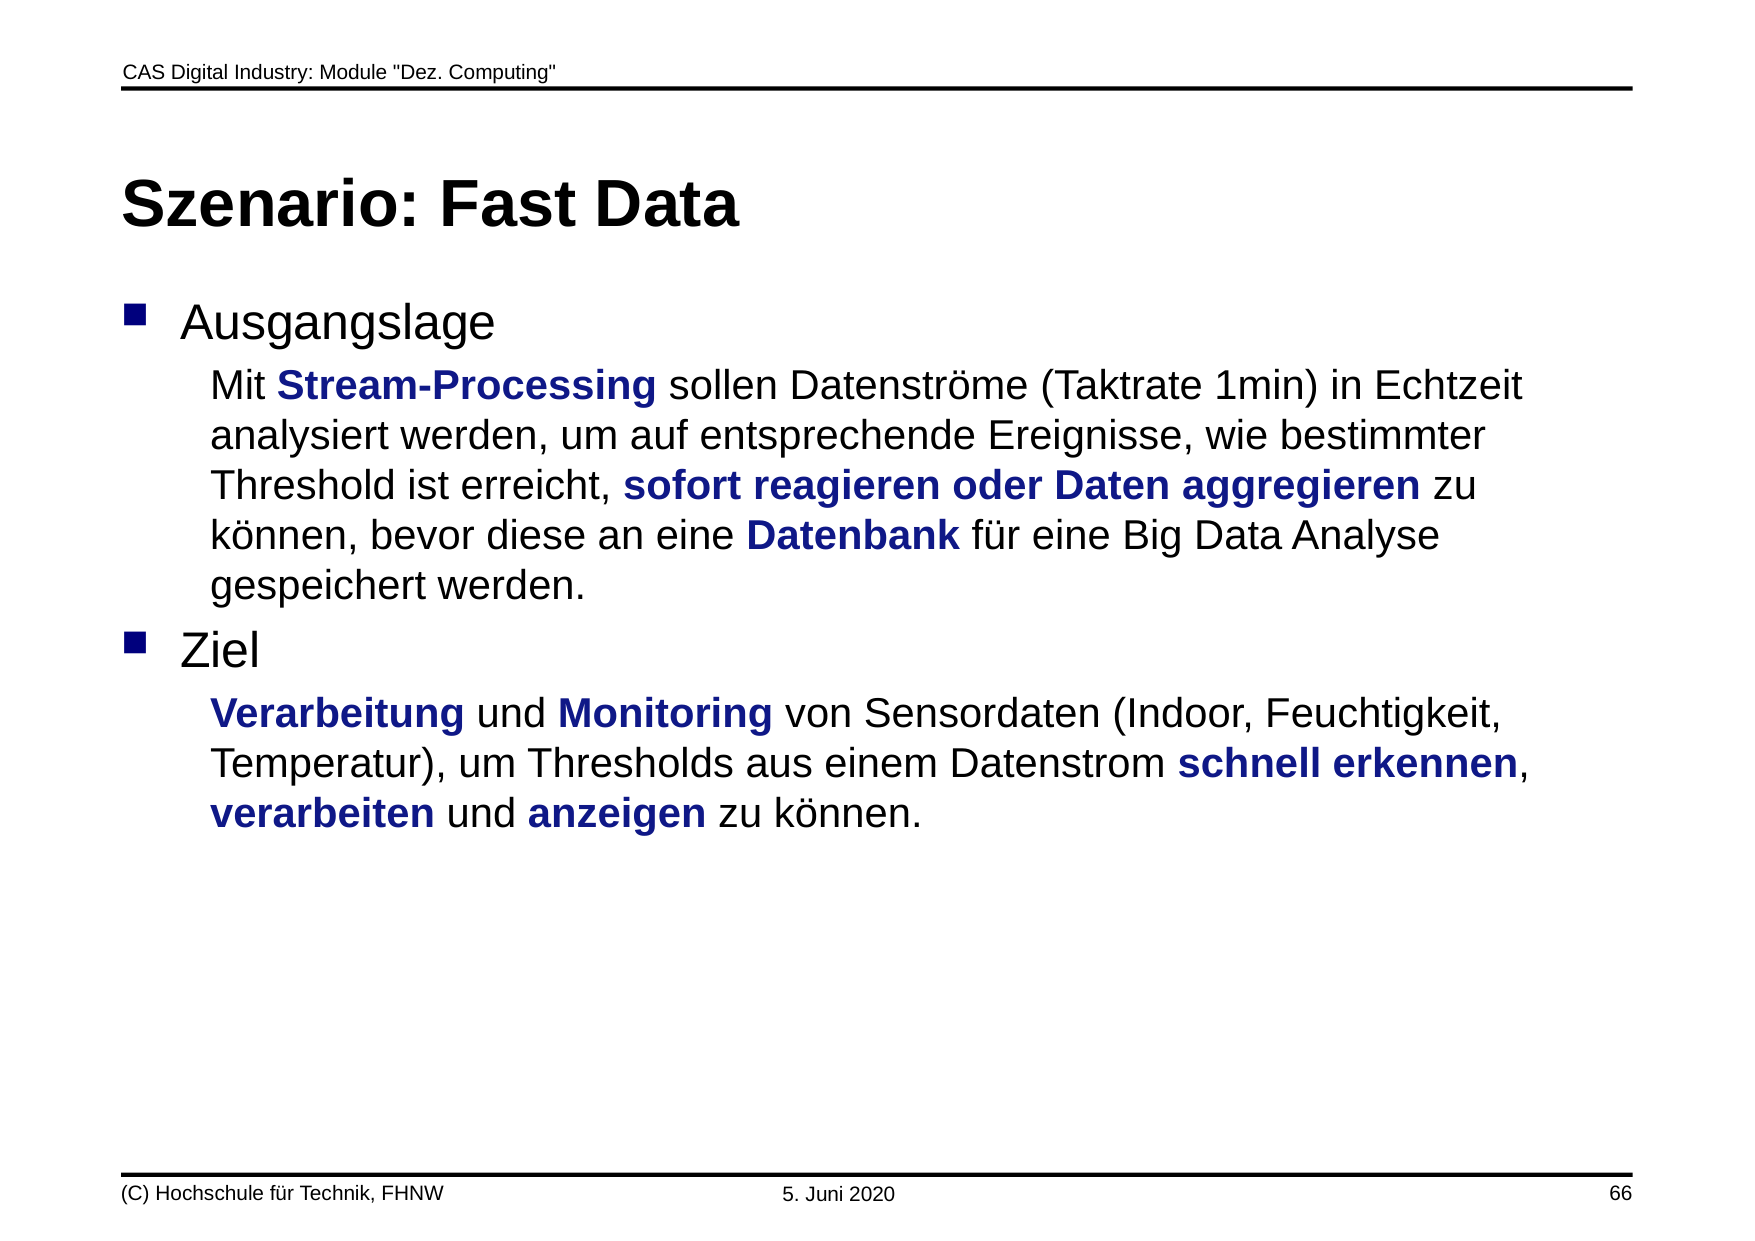

# Szenario: Fast Data
Ausgangslage
Mit Stream-Processing sollen Datenströme (Taktrate 1min) in Echtzeit analysiert werden, um auf entsprechende Ereignisse, wie bestimmter Threshold ist erreicht, sofort reagieren oder Daten aggregieren zu können, bevor diese an eine Datenbank für eine Big Data Analyse gespeichert werden.
Ziel
Verarbeitung und Monitoring von Sensordaten (Indoor, Feuchtigkeit, Temperatur), um Thresholds aus einem Datenstrom schnell erkennen, verarbeiten und anzeigen zu können.
(C) Hochschule für Technik, FHNW
5. Juni 2020
66